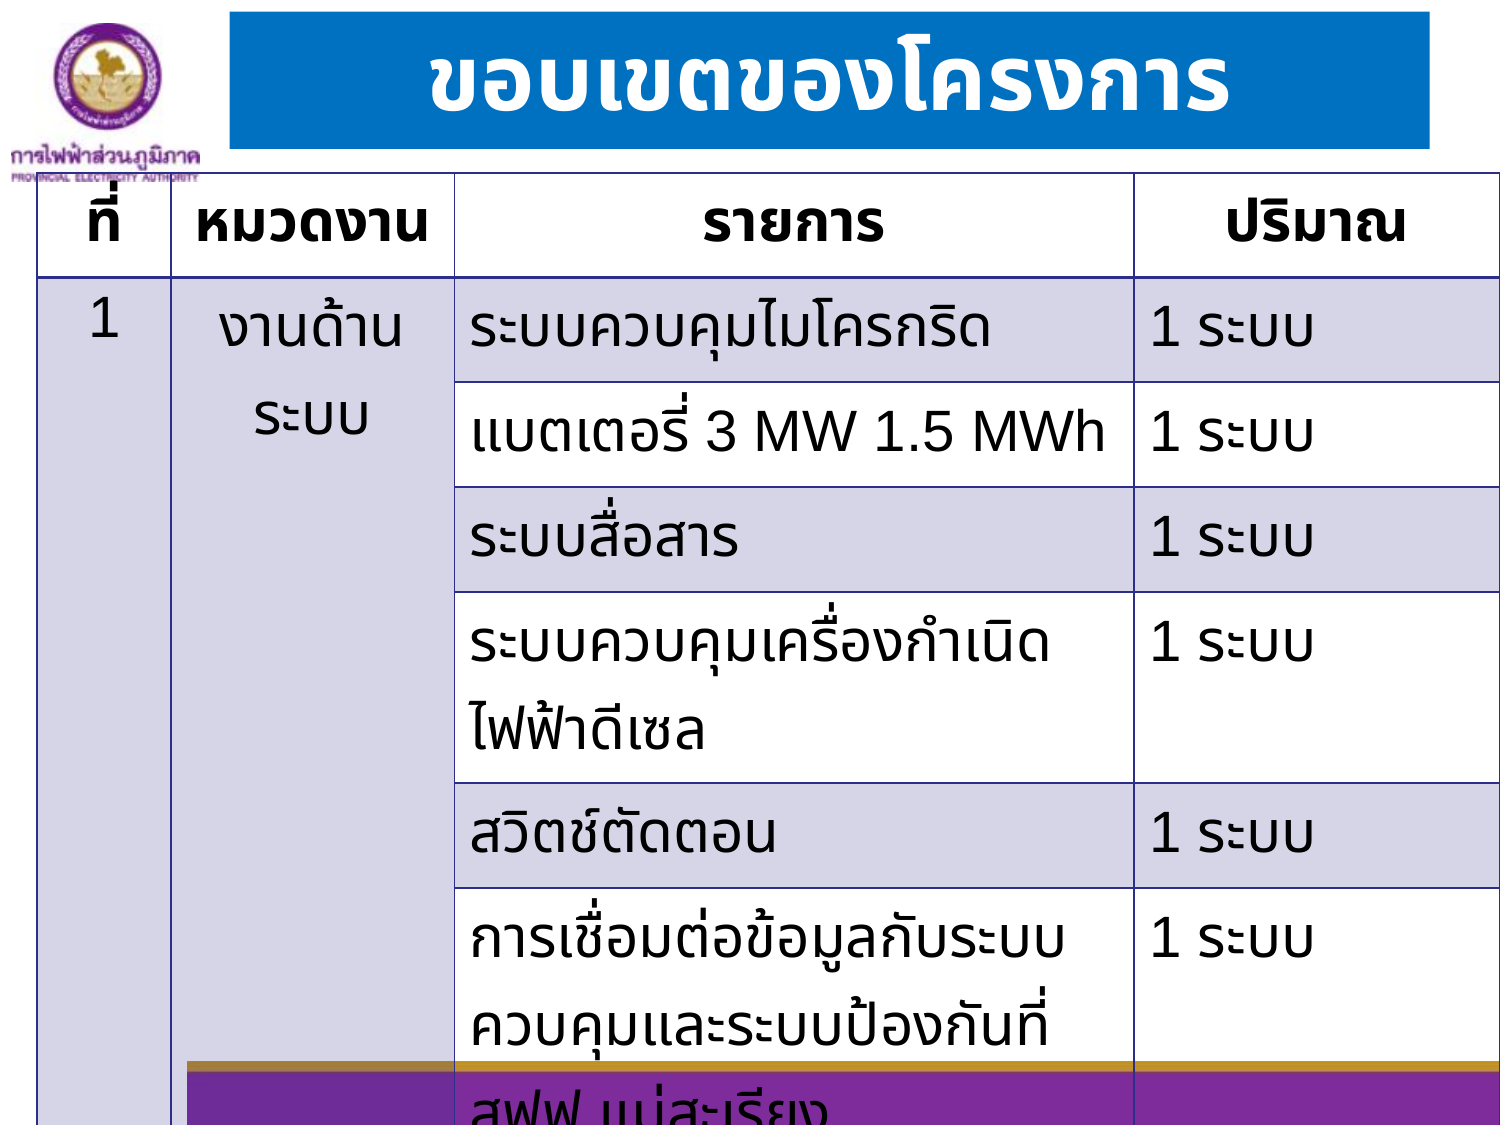

ขอบเขตของโครงการ
| ที่ | หมวดงาน | รายการ | ปริมาณ |
| --- | --- | --- | --- |
| 1 | งานด้านระบบ | ระบบควบคุมไมโครกริด | 1 ระบบ |
|  |  | แบตเตอรี่ 3 MW 1.5 MWh | 1 ระบบ |
|  |  | ระบบสื่อสาร | 1 ระบบ |
|  |  | ระบบควบคุมเครื่องกำเนิดไฟฟ้าดีเซล | 1 ระบบ |
|  |  | สวิตช์ตัดตอน | 1 ระบบ |
|  |  | การเชื่อมต่อข้อมูลกับระบบควบคุมและระบบป้องกันที่ สฟฟ.แม่สะเรียง | 1 ระบบ |
|  |  | ระบบความมั่นคงปลอดภัยทางไซเบอร์ | 1 ระบบ |